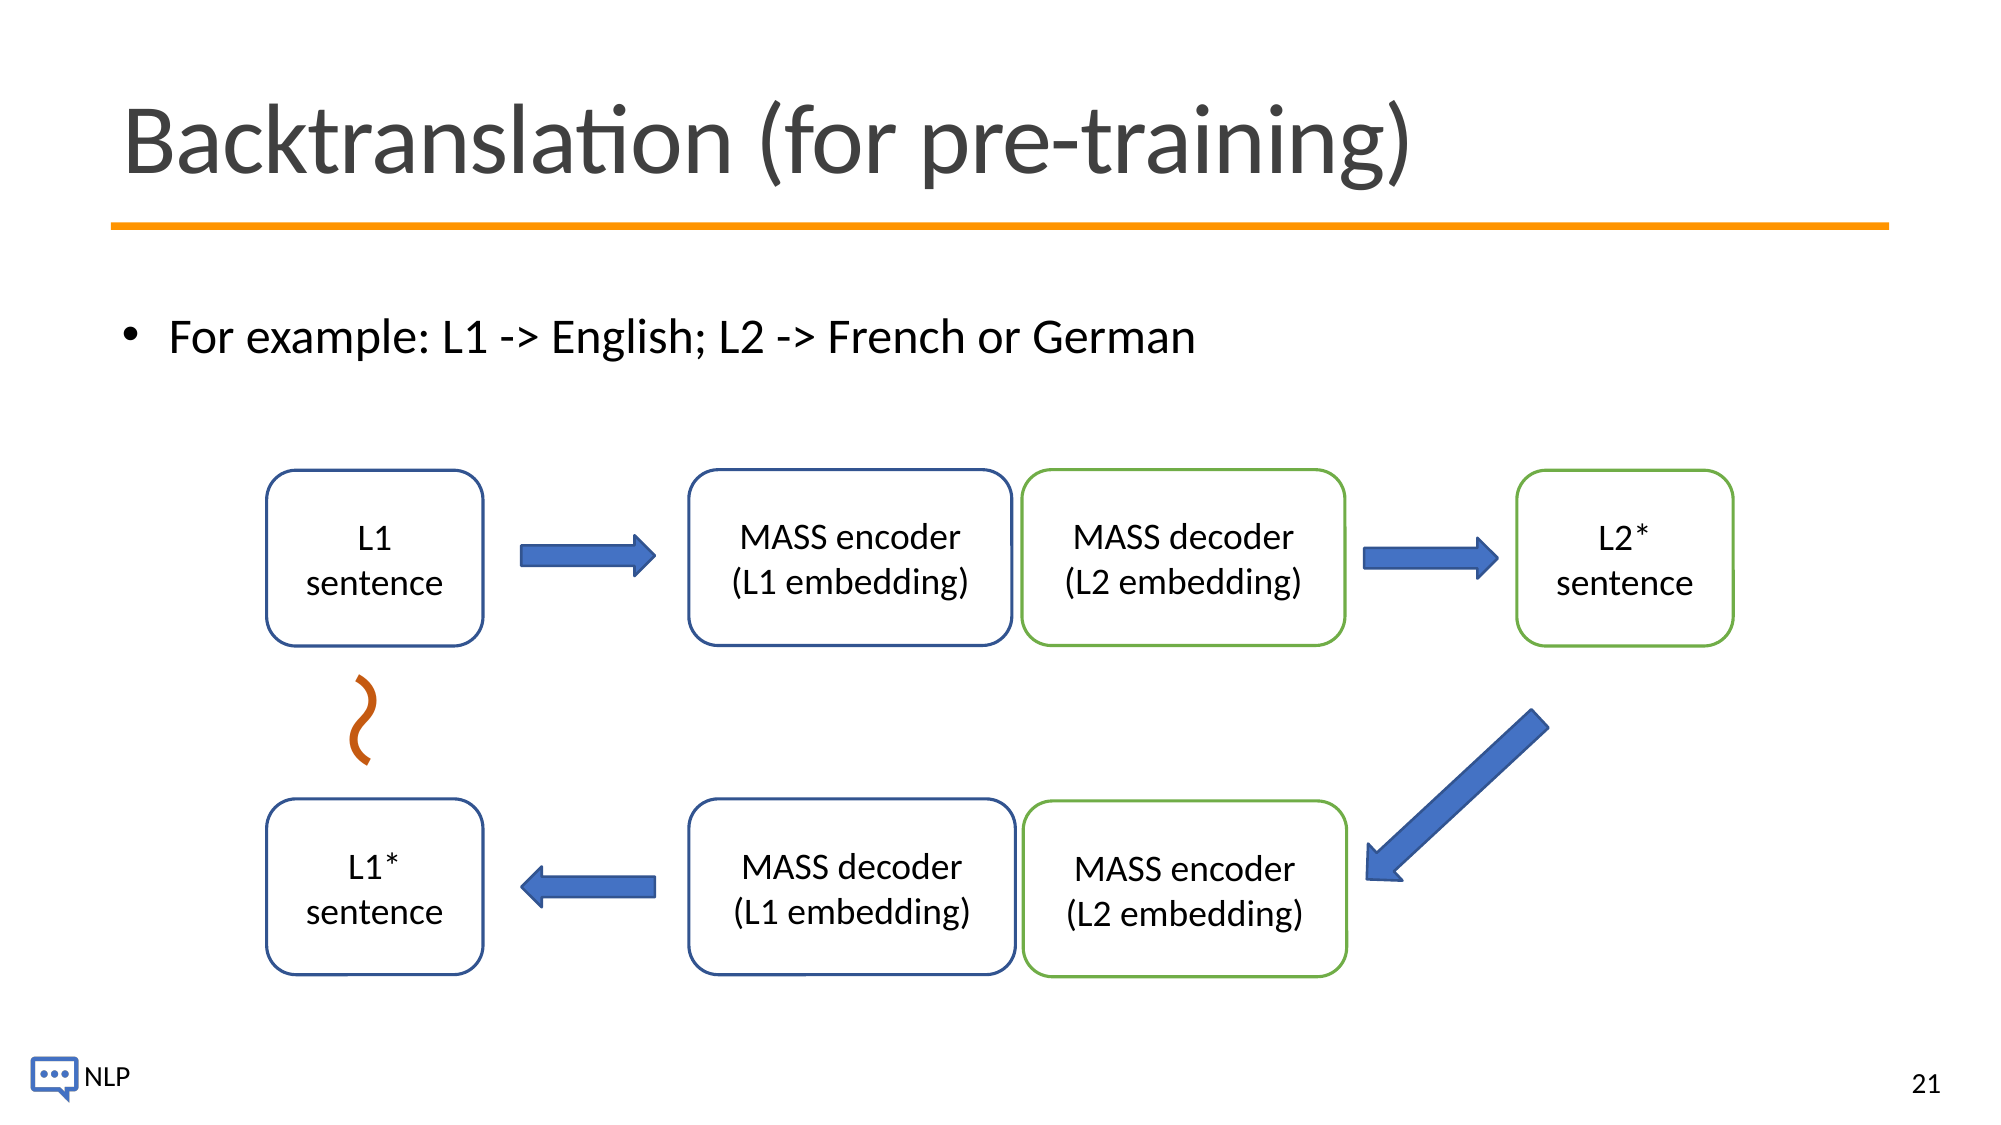

# Backtranslation (for pre-training)
For example: L1 -> English; L2 -> French or German
MASS encoder
(L1 embedding)
MASS decoder
(L2 embedding)
L1 sentence
L2* sentence

～

L1* sentence
MASS decoder
(L1 embedding)
MASS encoder
(L2 embedding)

21